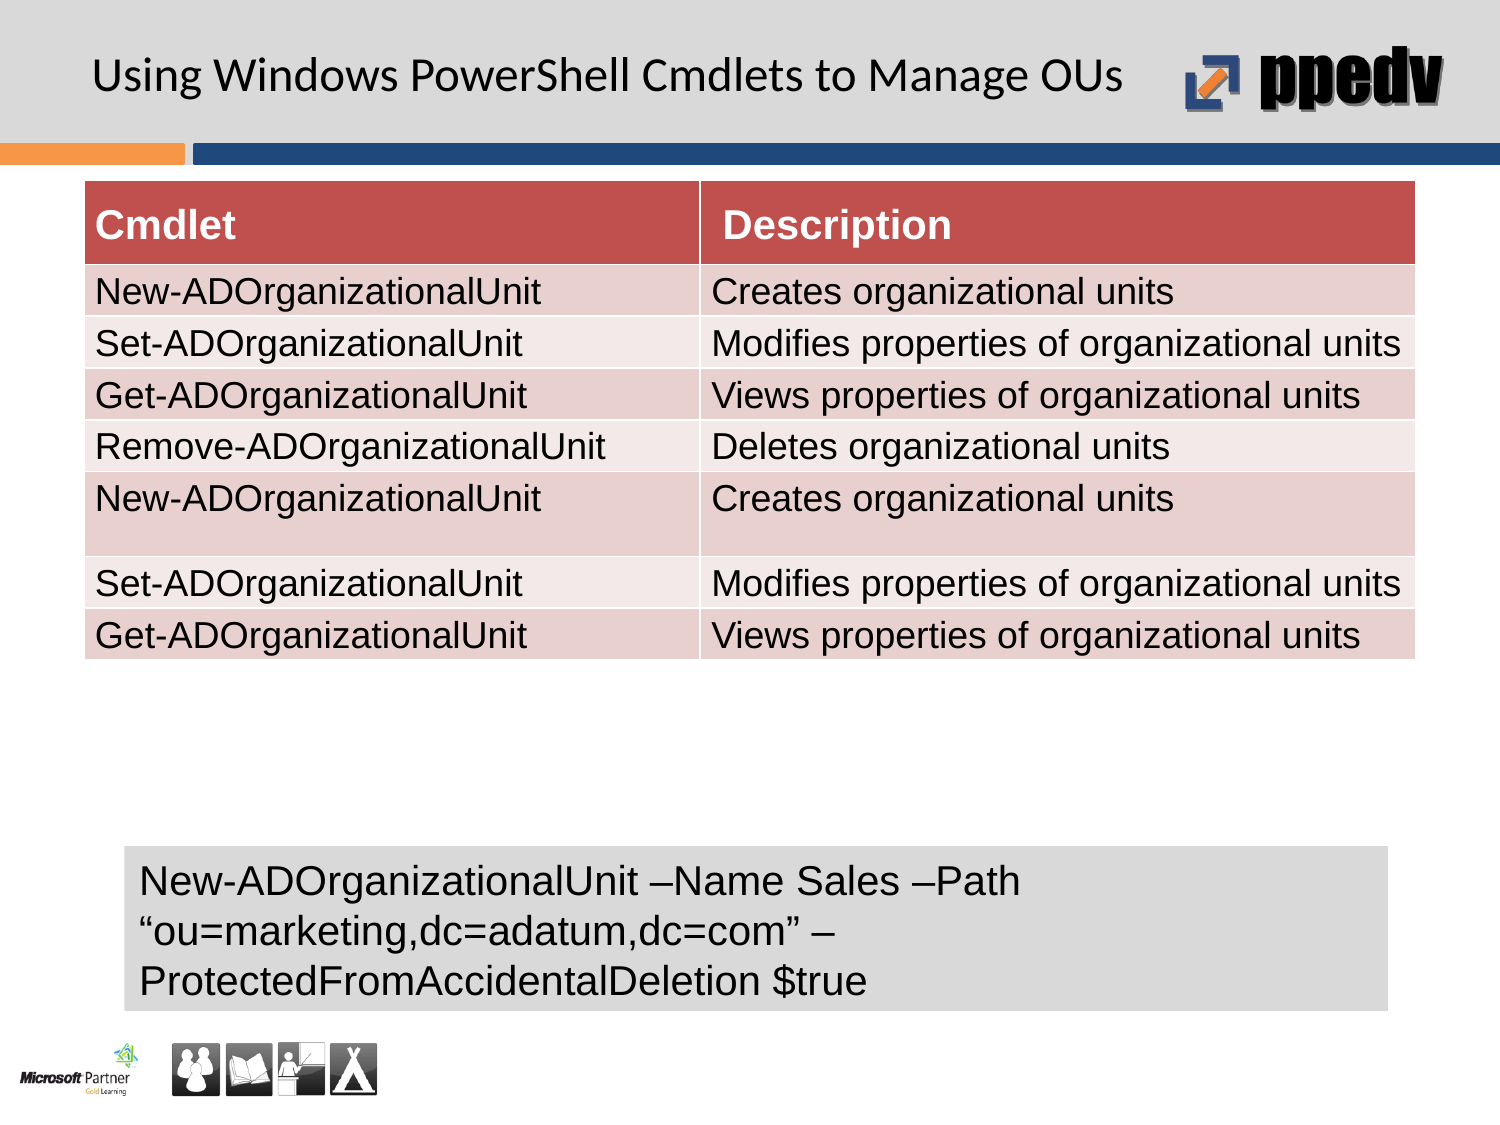

# Using Windows PowerShell Cmdlets to Manage OUs
| Cmdlet | Description |
| --- | --- |
| New-ADOrganizationalUnit | Creates organizational units |
| Set-ADOrganizationalUnit | Modifies properties of organizational units |
| Get-ADOrganizationalUnit | Views properties of organizational units |
| Remove-ADOrganizationalUnit | Deletes organizational units |
| New-ADOrganizationalUnit | Creates organizational units |
| Set-ADOrganizationalUnit | Modifies properties of organizational units |
| Get-ADOrganizationalUnit | Views properties of organizational units |
New-ADOrganizationalUnit –Name Sales –Path “ou=marketing,dc=adatum,dc=com” –ProtectedFromAccidentalDeletion $true